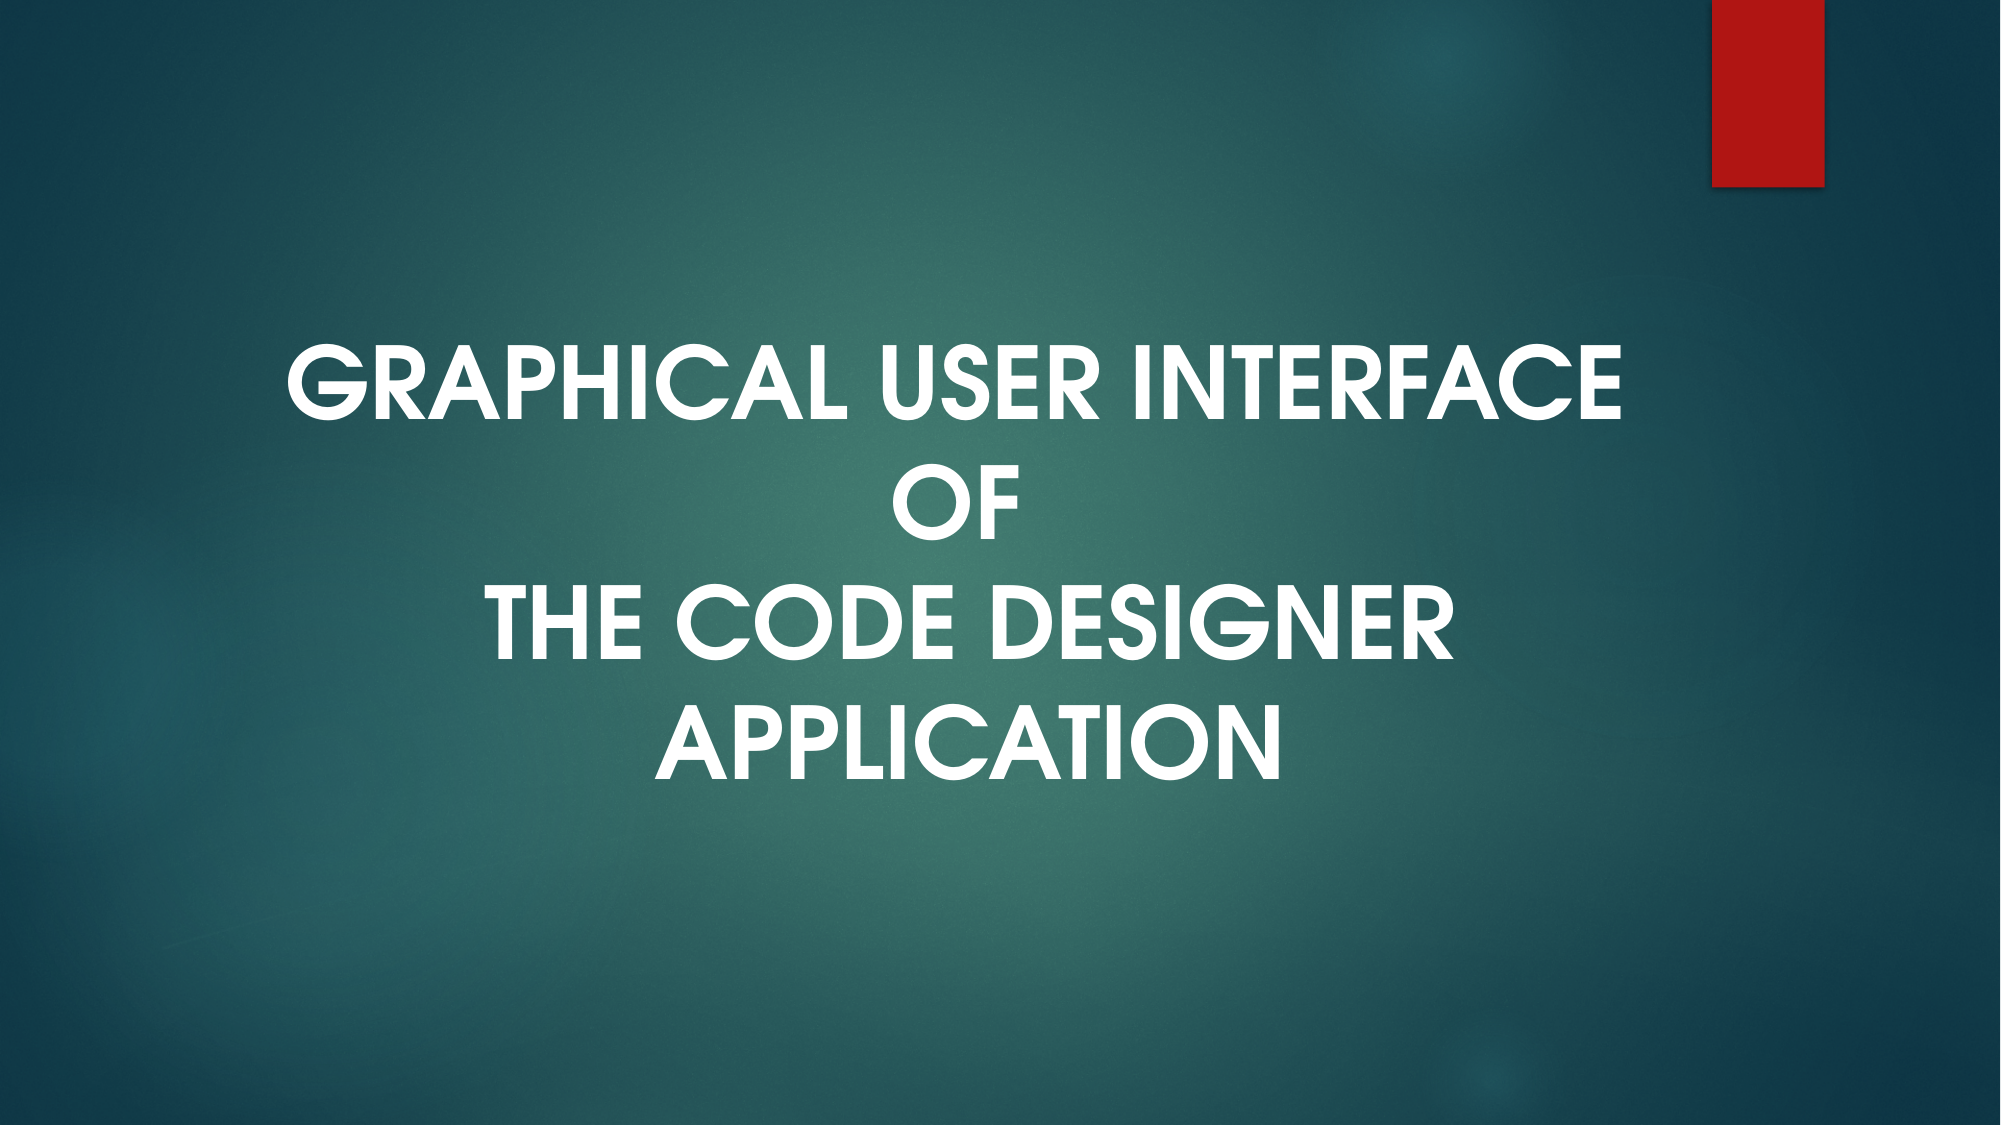

GRAPHICAL USER INTERFACE
OF
THE CODE DESIGNER APPLICATION